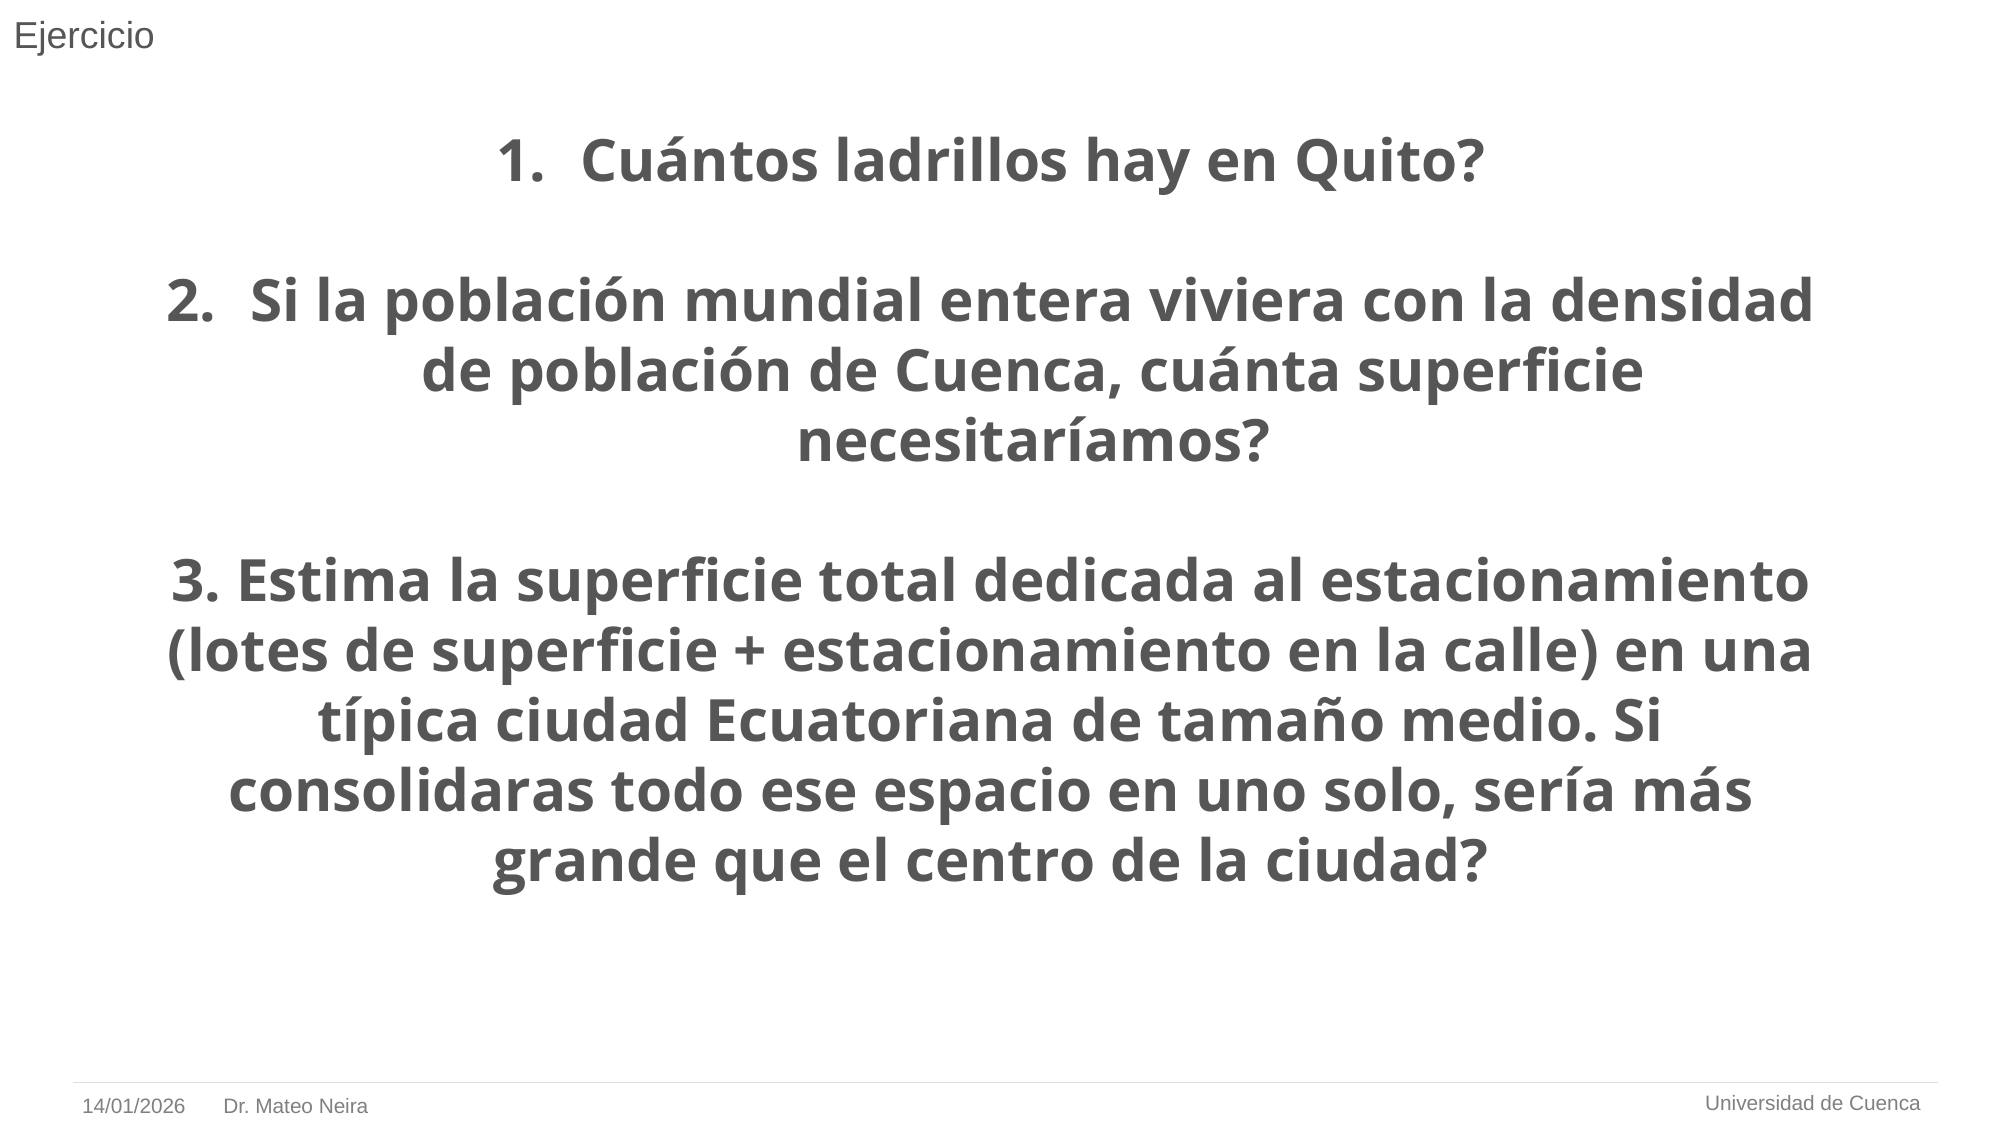

# Ejercicio
Cuántos ladrillos hay en Quito?

Si la población mundial entera viviera con la densidad de población de Cuenca, cuánta superficie necesitaríamos?

3. Estima la superficie total dedicada al estacionamiento (lotes de superficie + estacionamiento en la calle) en una típica ciudad Ecuatoriana de tamaño medio. Si consolidaras todo ese espacio en uno solo, sería más grande que el centro de la ciudad?